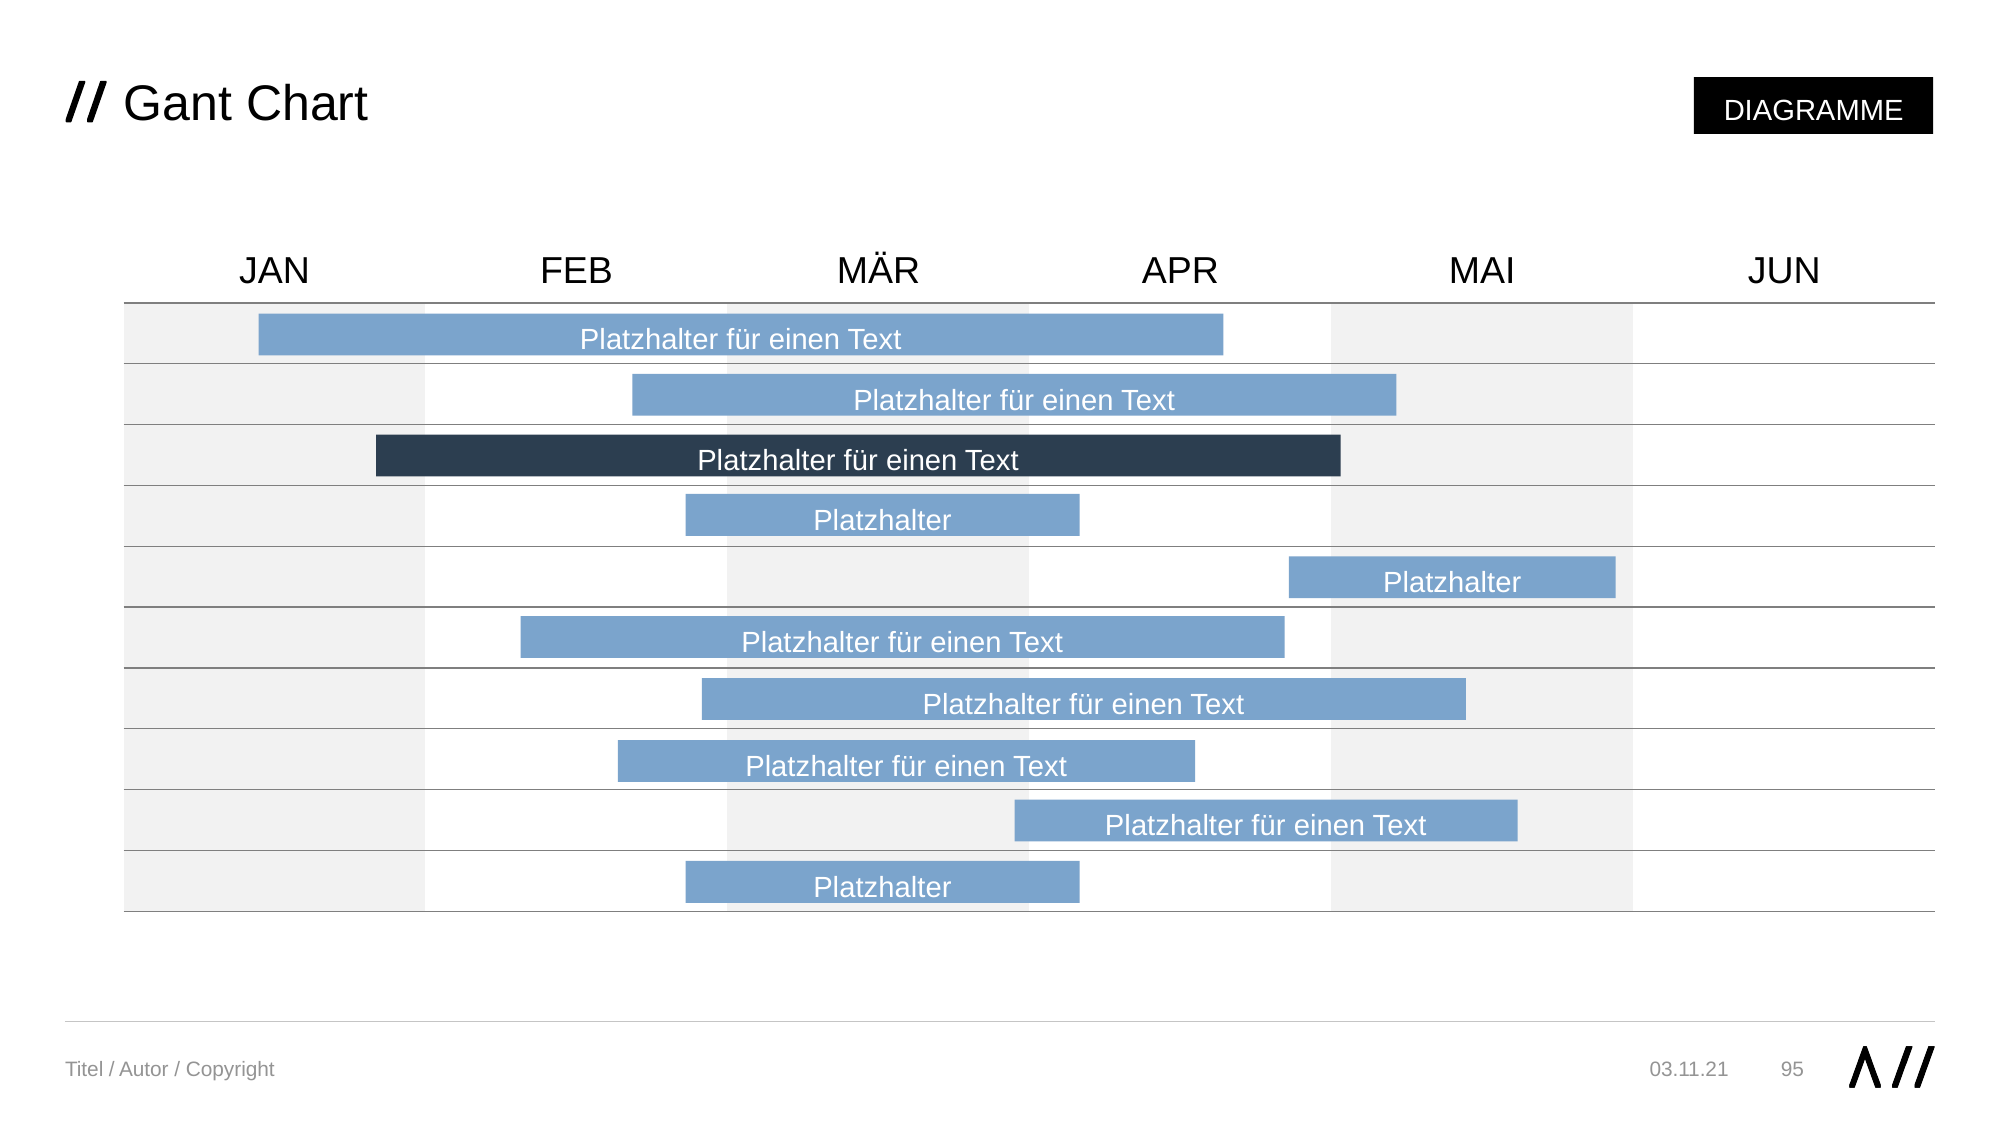

# Gant Chart
DIAGRAMME
| JAN | FEB | MÄR | APR | MAI | JUN |
| --- | --- | --- | --- | --- | --- |
|  |  |  |  |  |  |
|  |  |  |  |  |  |
|  |  |  |  |  |  |
|  |  |  |  |  |  |
|  |  |  |  |  |  |
|  |  |  |  |  |  |
|  |  |  |  |  |  |
|  |  |  |  |  |  |
|  |  |  |  |  |  |
|  |  |  |  |  |  |
Platzhalter für einen Text
Platzhalter für einen Text
Platzhalter für einen Text
Platzhalter
Platzhalter
Platzhalter für einen Text
Platzhalter für einen Text
Platzhalter für einen Text
Platzhalter für einen Text
Platzhalter
Titel / Autor / Copyright
95
03.11.21